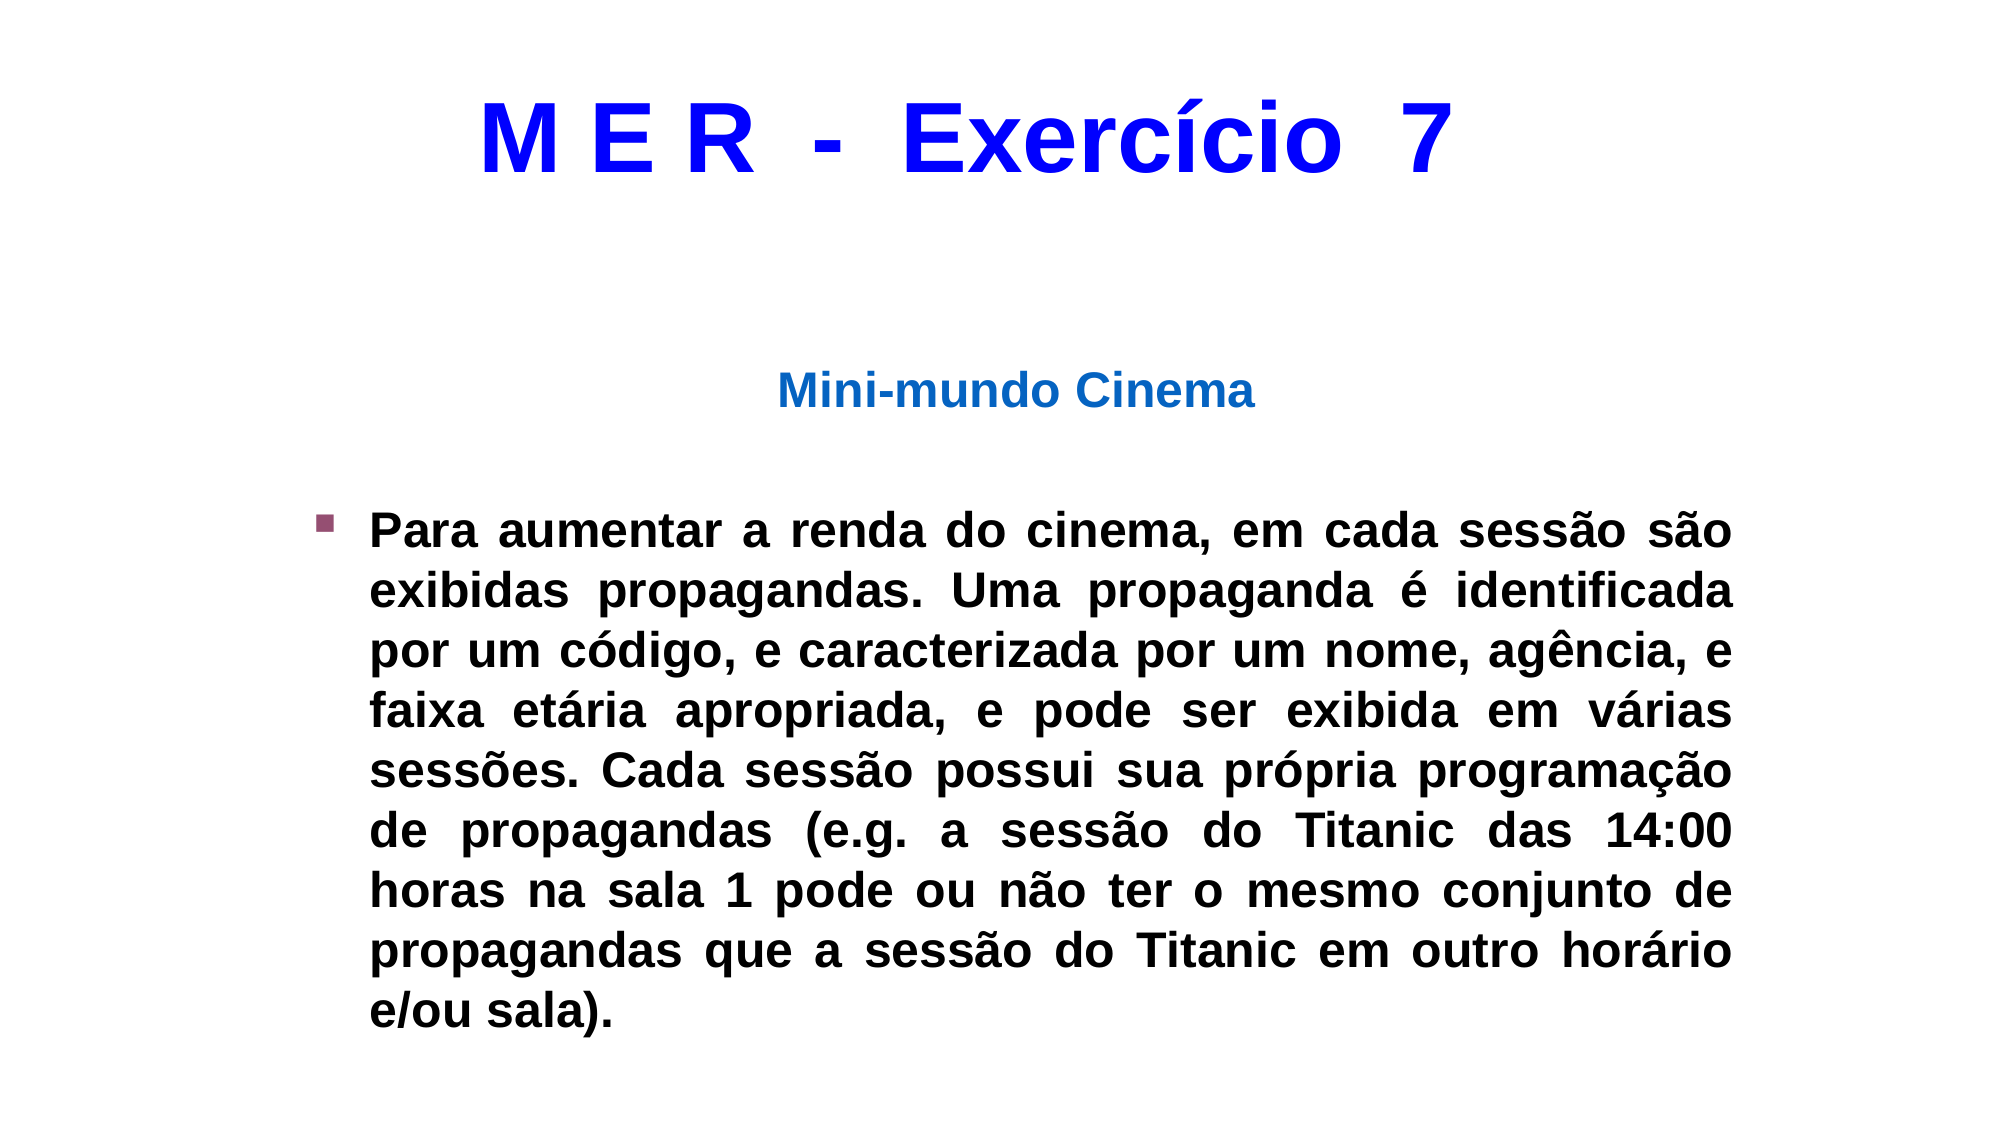

M E R  -  Exercício  7
Mini-mundo Cinema

Para aumentar a renda do cinema, em cada sessão são exibidas propagandas. Uma propaganda é identificada por um código, e caracterizada por um nome, agência, e faixa etária apropriada, e pode ser exibida em várias sessões. Cada sessão possui sua própria programação de propagandas (e.g. a sessão do Titanic das 14:00 horas na sala 1 pode ou não ter o mesmo conjunto de propagandas que a sessão do Titanic em outro horário e/ou sala).